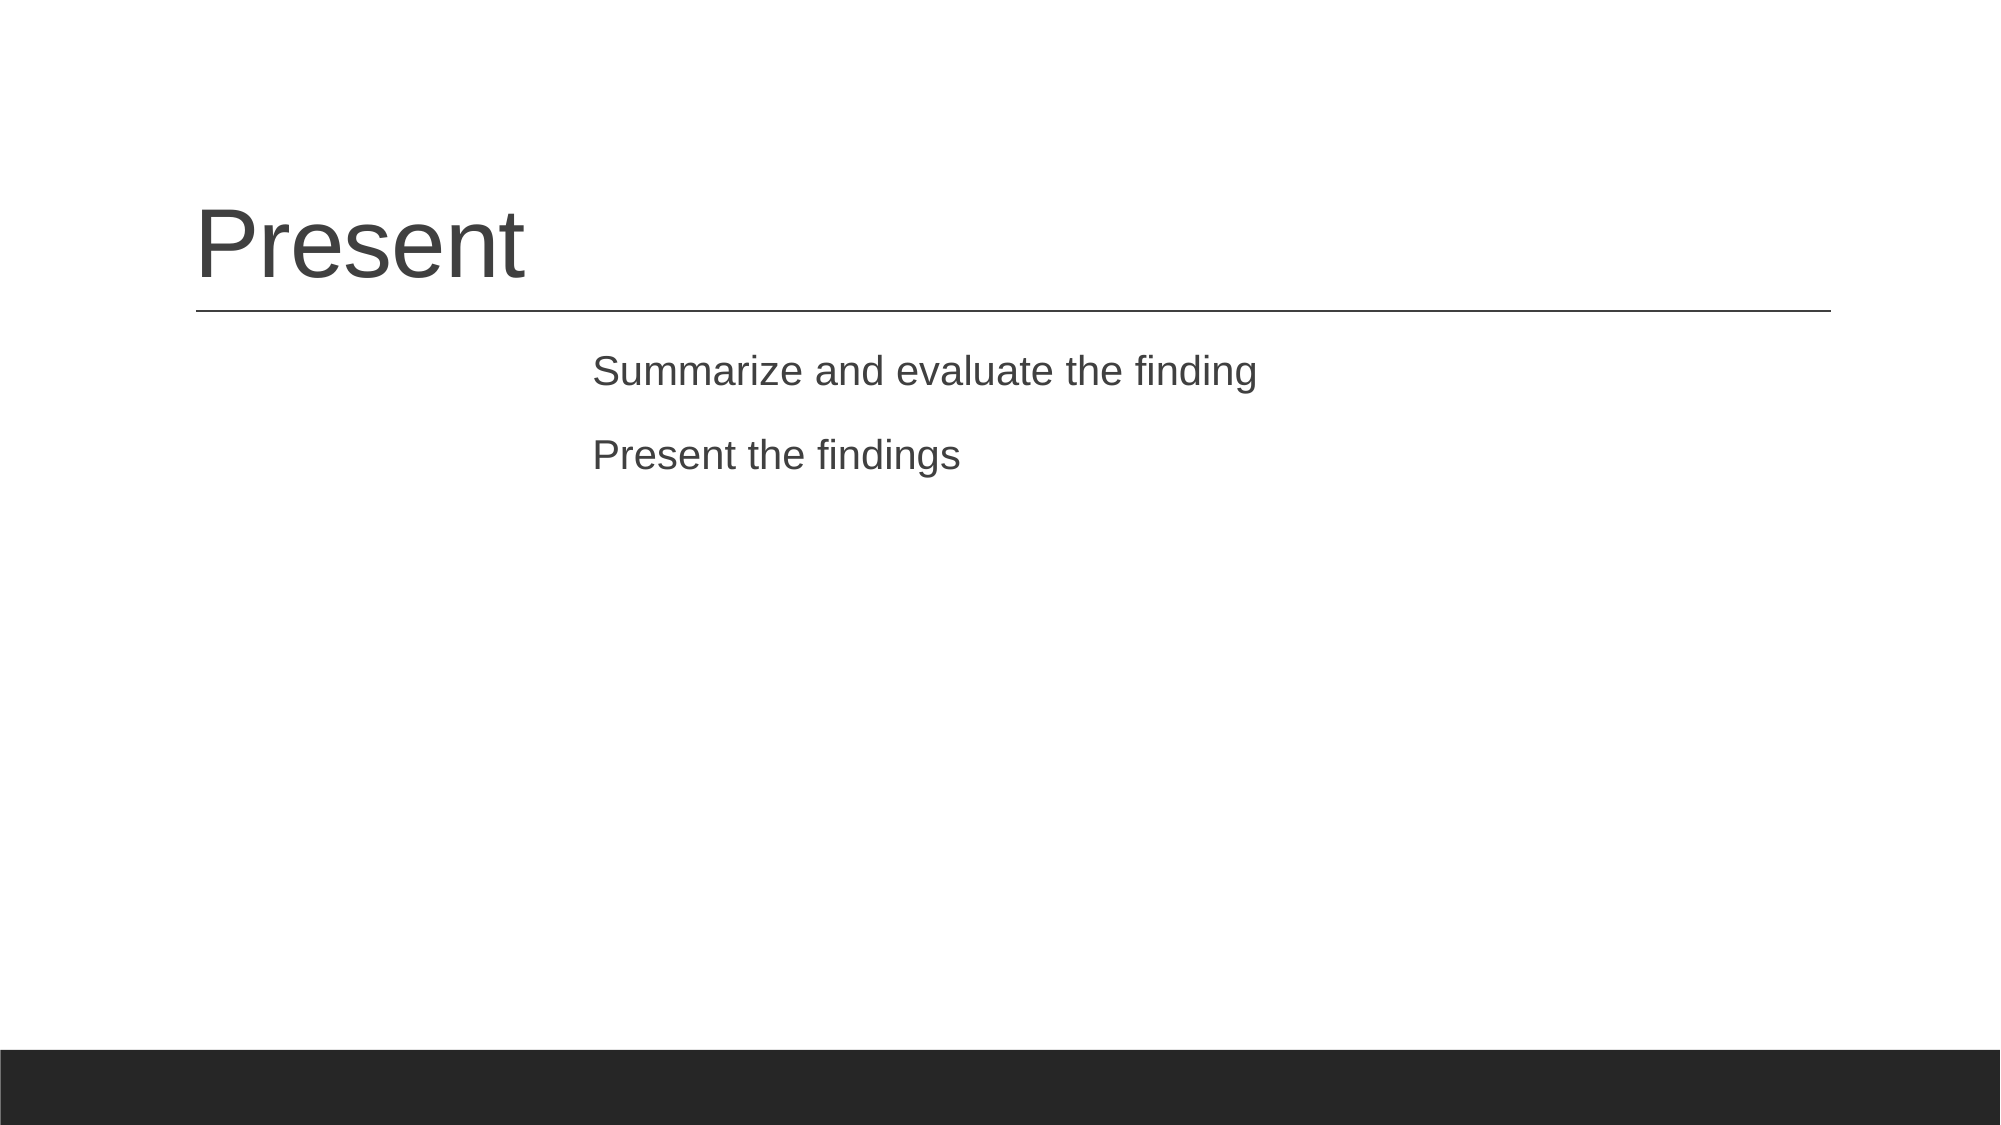

# Present
Summarize and evaluate the finding
Present the findings